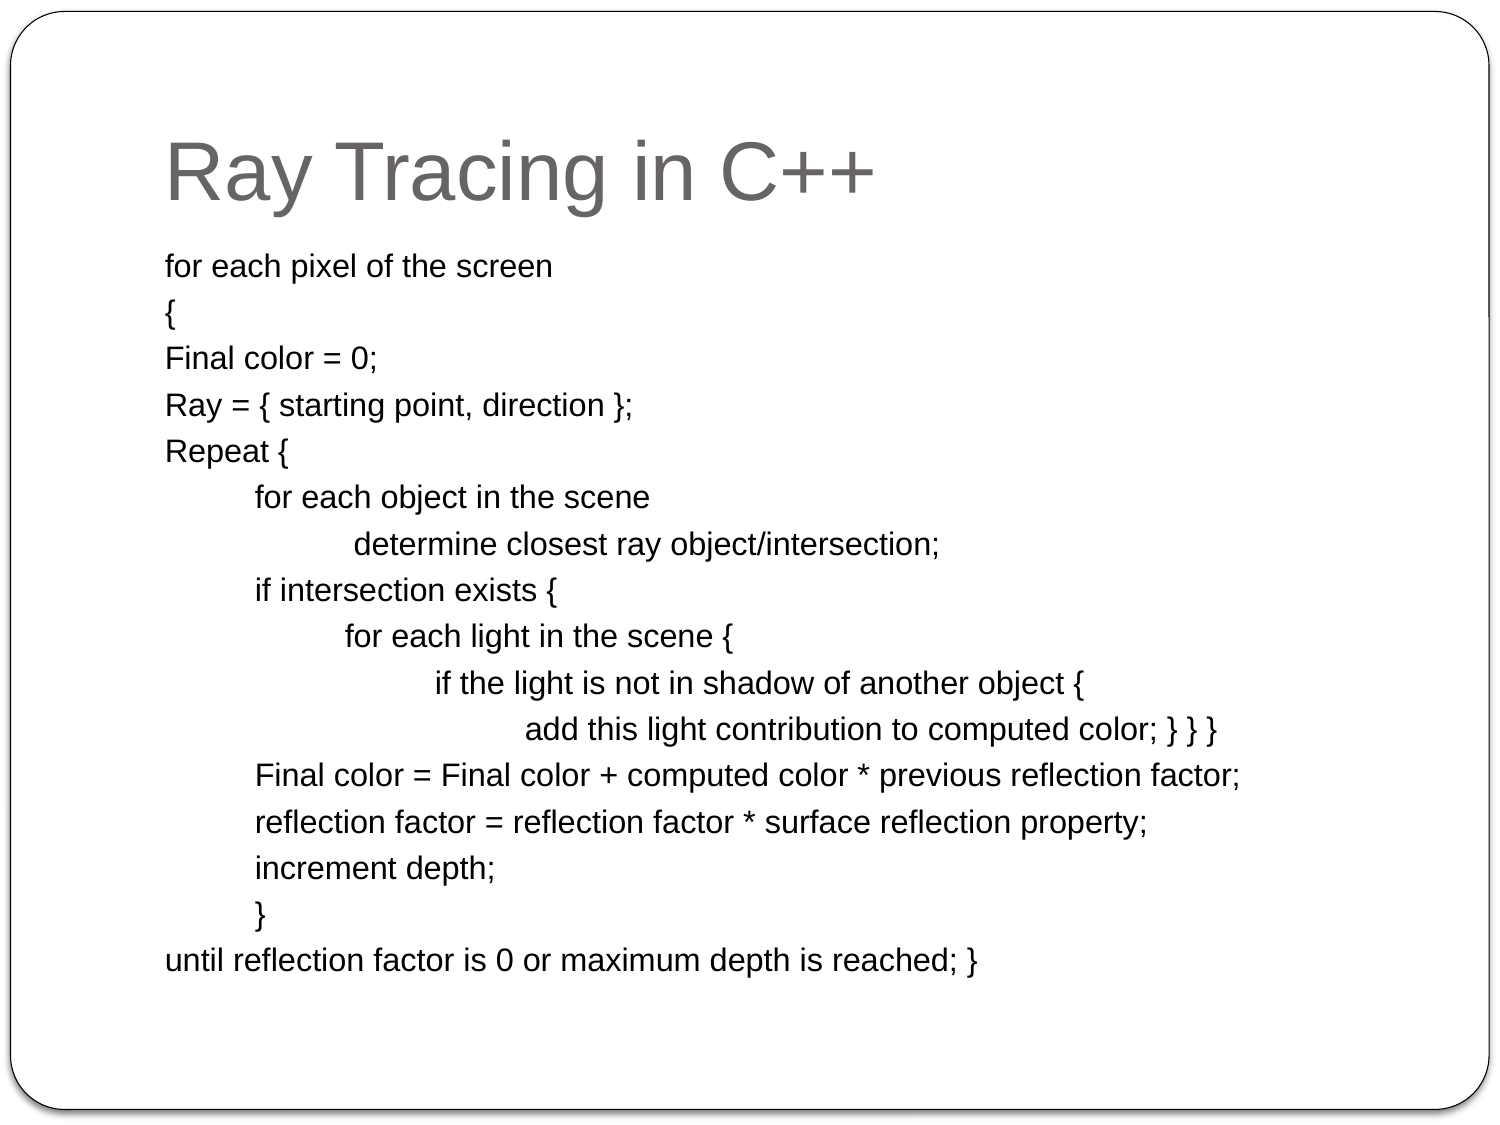

# Ray Tracing in C++
for each pixel of the screen
{
Final color = 0;
Ray = { starting point, direction };
Repeat {
	for each object in the scene
		 determine closest ray object/intersection;
	if intersection exists {
		for each light in the scene {
			if the light is not in shadow of another object {
				add this light contribution to computed color; } } }
	Final color = Final color + computed color * previous reflection factor;
	reflection factor = reflection factor * surface reflection property;
	increment depth;
	}
until reflection factor is 0 or maximum depth is reached; }